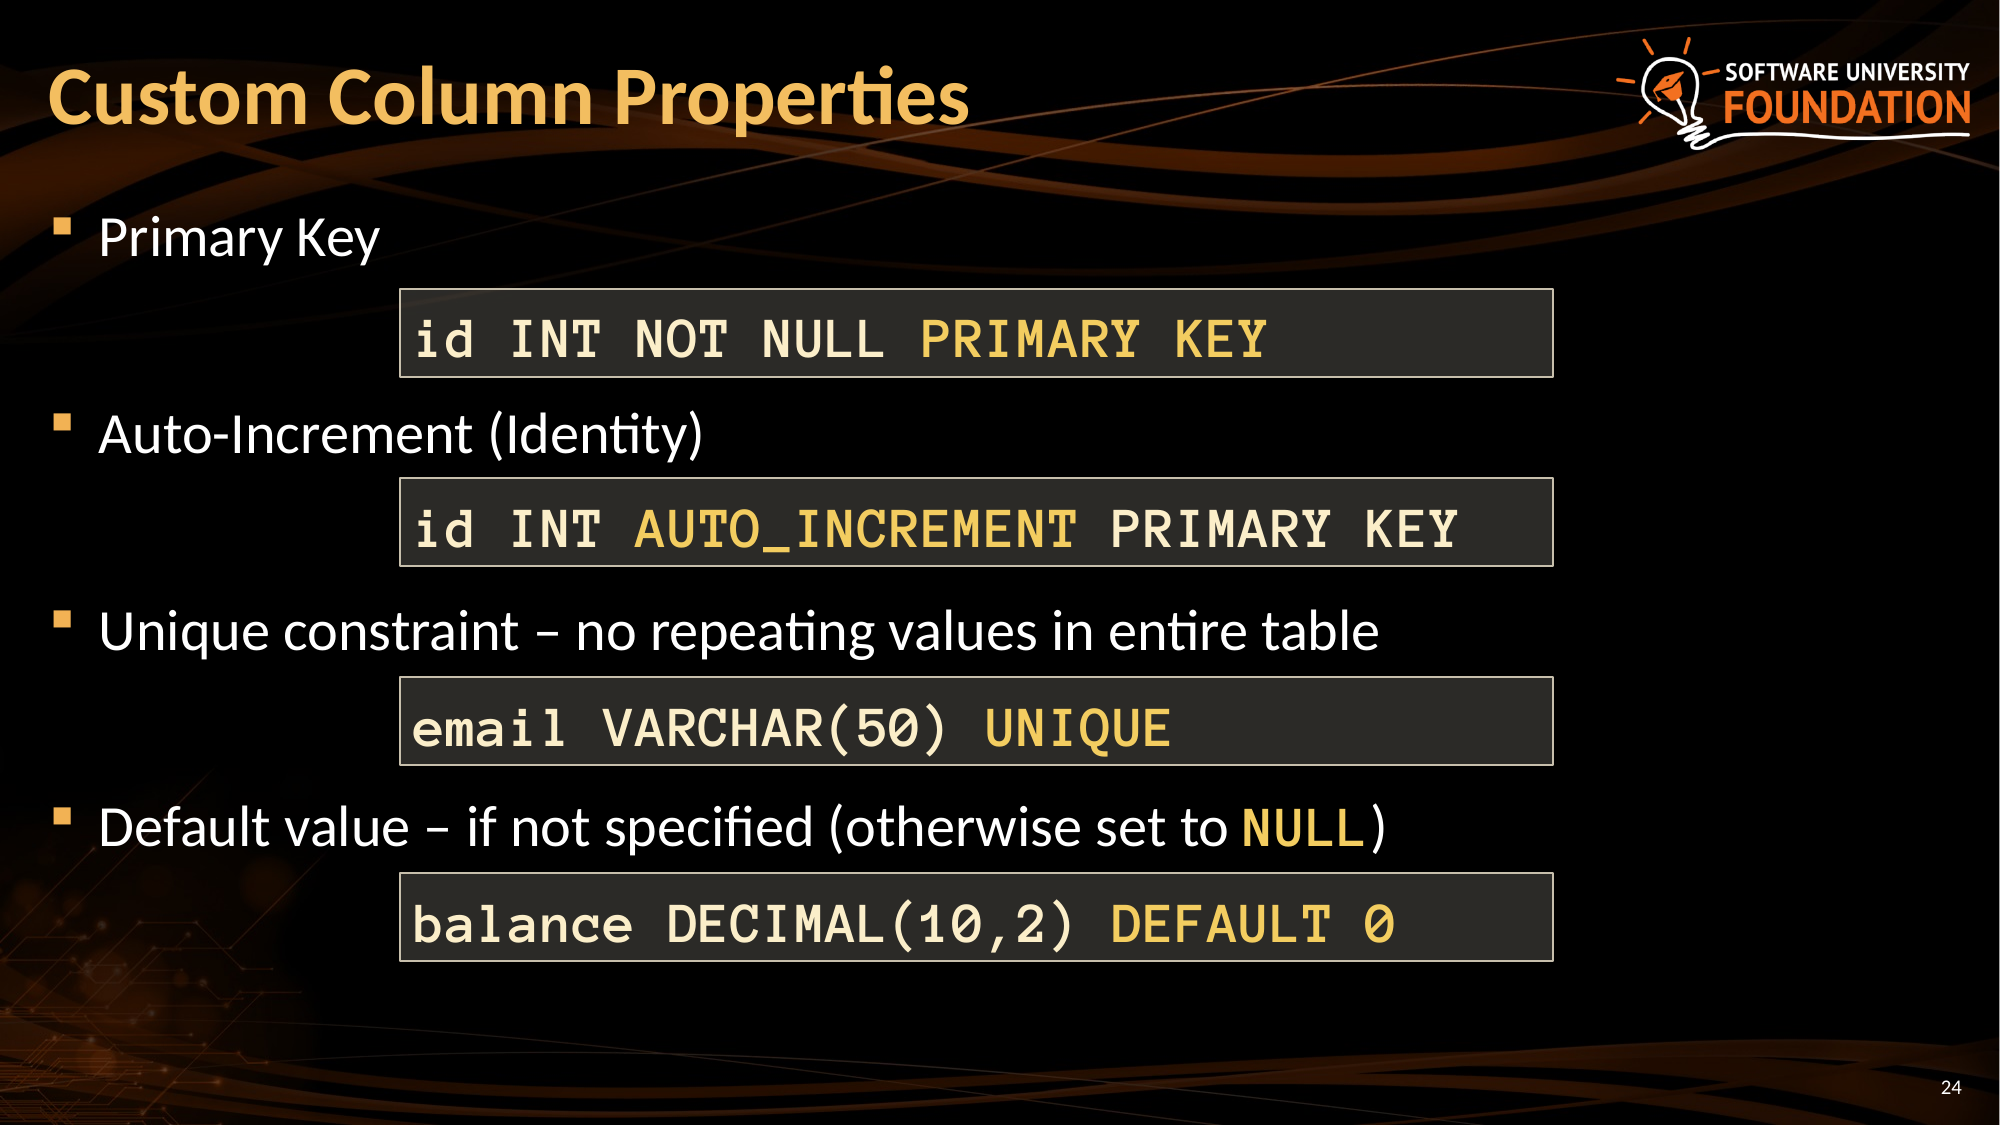

# Custom Column Properties
Primary Key

Auto-Increment (Identity)

Unique constraint – no repeating values in entire table

Default value – if not specified (otherwise set to NULL)

id INT NOT NULL PRIMARY KEY
id INT AUTO_INCREMENT PRIMARY KEY
email VARCHAR(50) UNIQUE
balance DECIMAL(10,2) DEFAULT 0
24